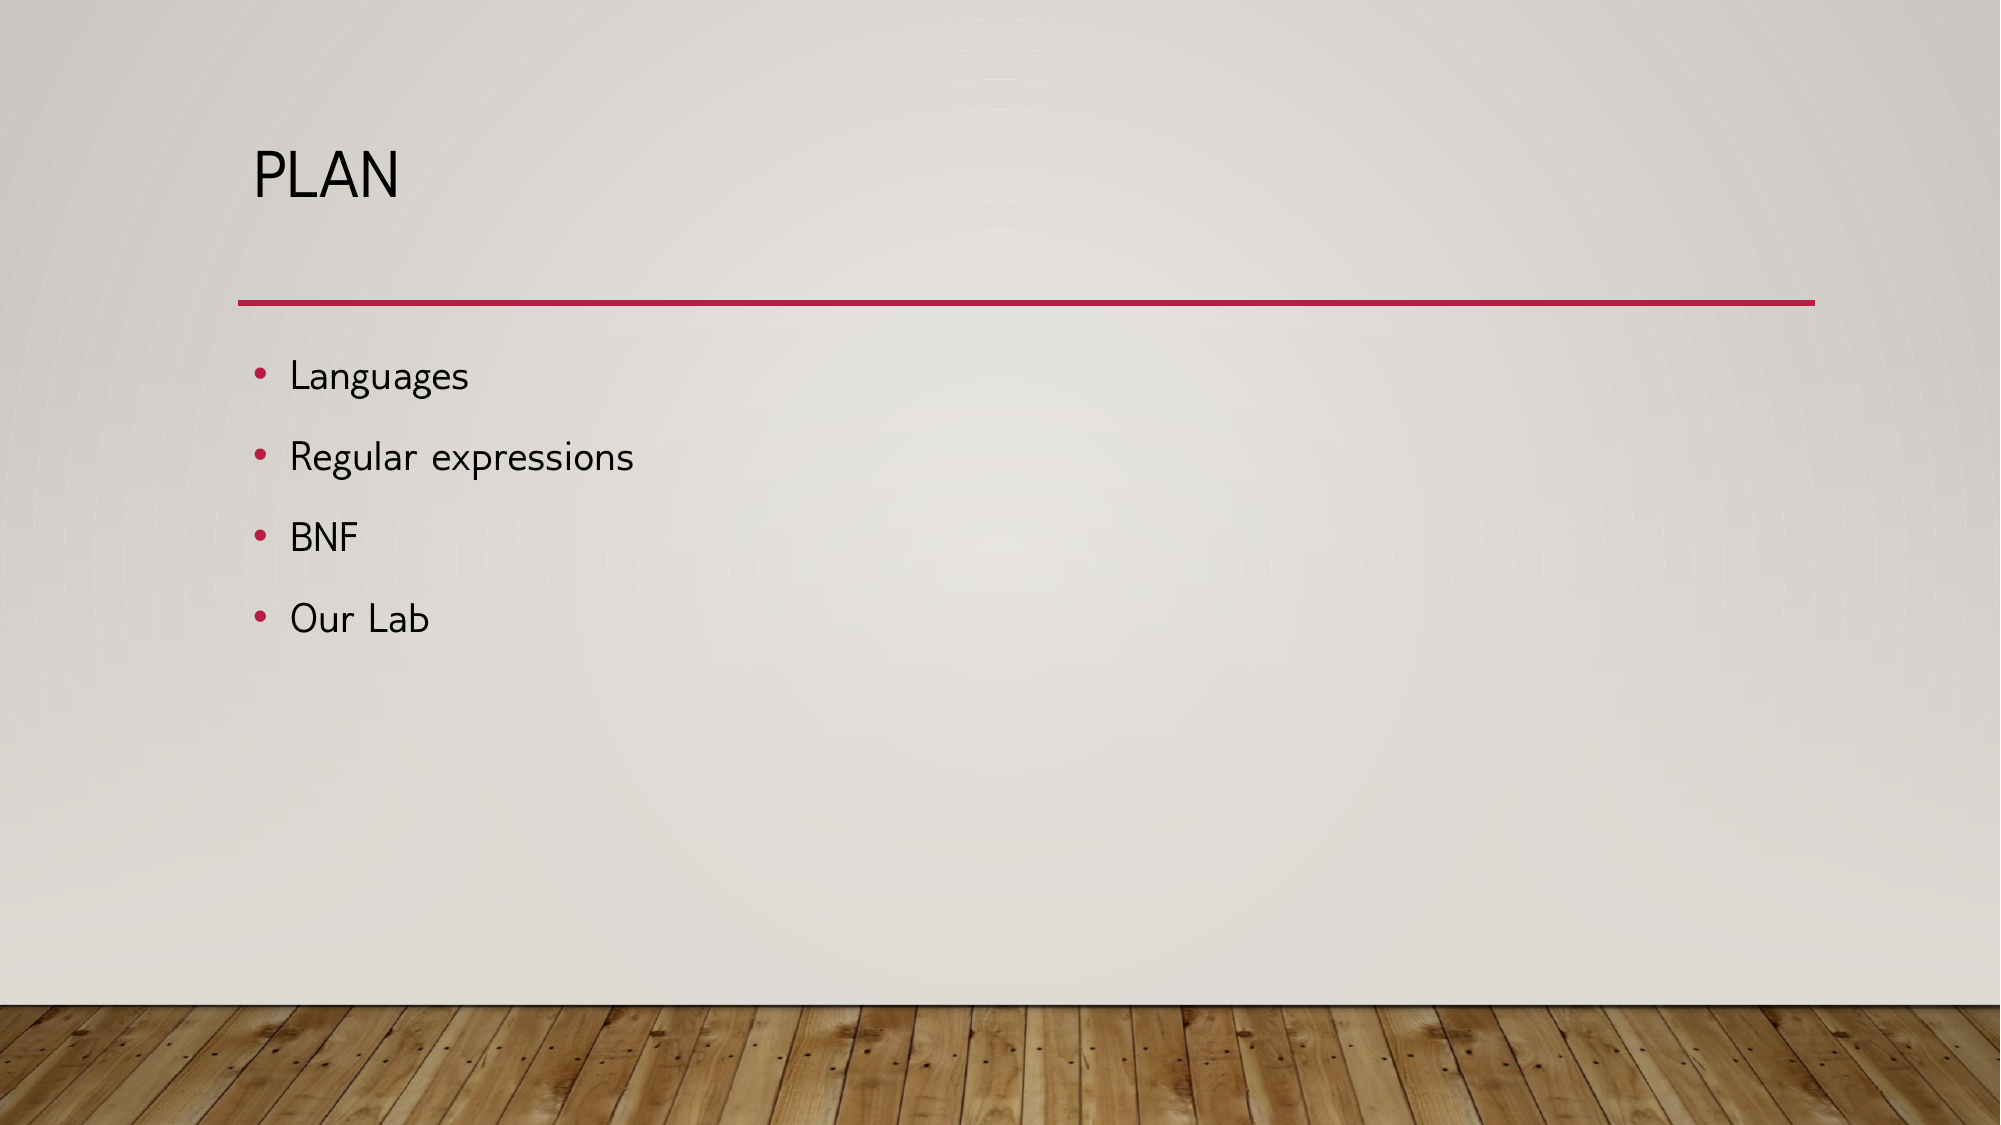

# PLAN
Languages
Regular expressions
BNF
Our Lab